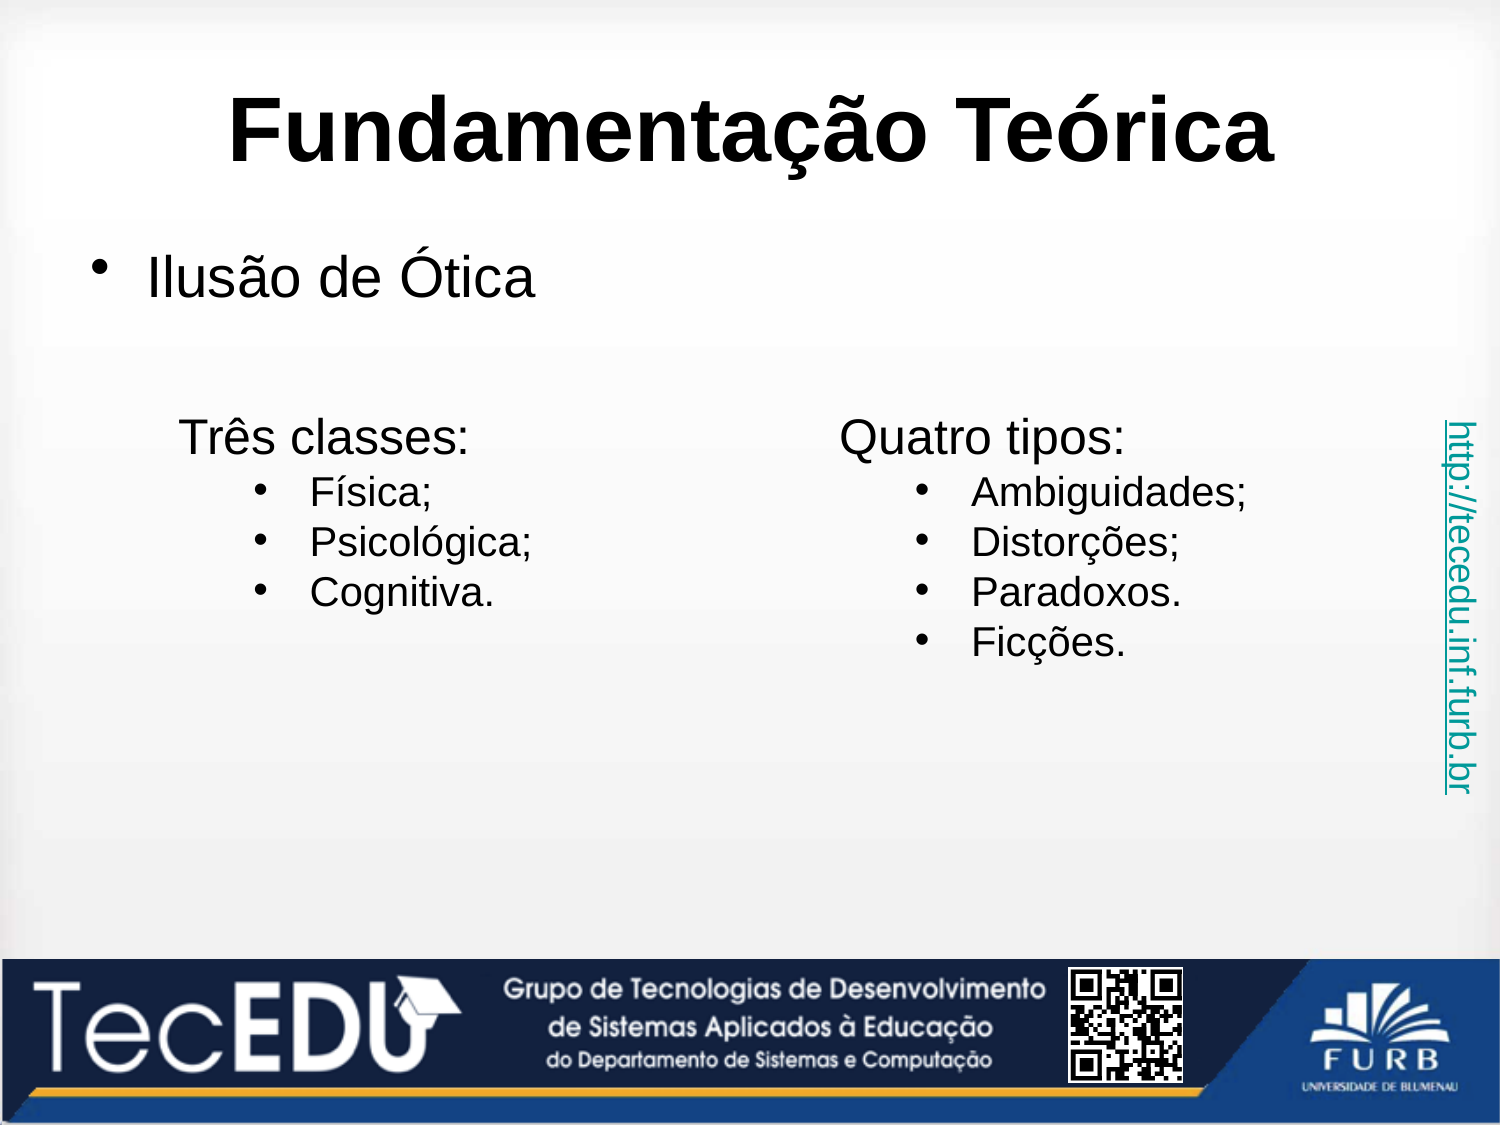

# Fundamentação Teórica
Ilusão de Ótica

Quatro tipos:
Ambiguidades;
Distorções;
Paradoxos.
Ficções.
Três classes:
Física;
Psicológica;
Cognitiva.